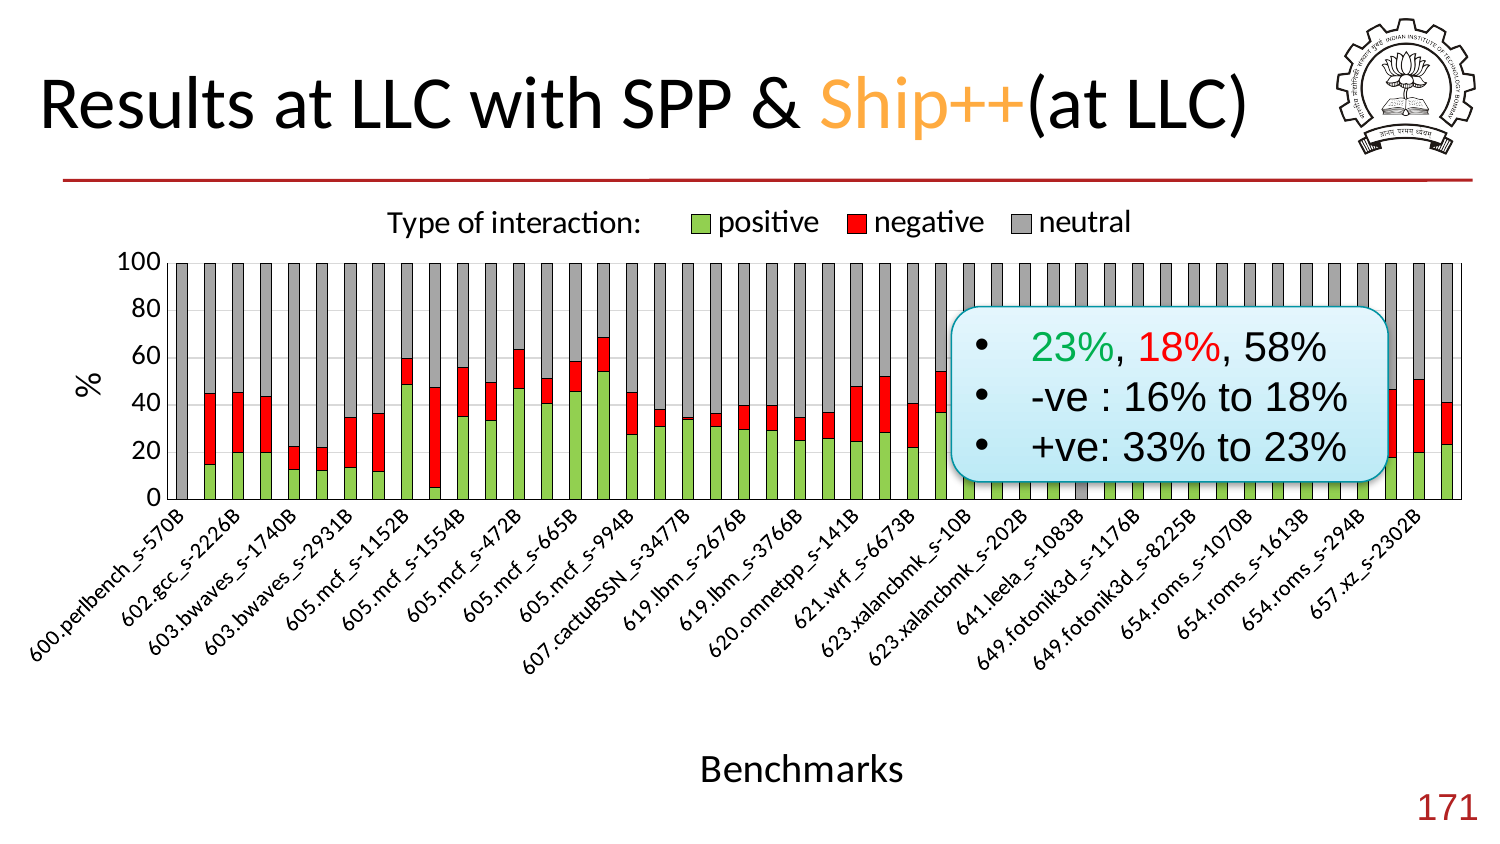

Results at LLC with SPP & Ship++(at LLC)

### Chart: Type of interaction:

| Category | positive | negative | neutral |
|---|---|---|---|
| 600.perlbench_s-570B | 0.0 | 0.0 | 100.0 |
| 602.gcc_s-1850B | 14.975790584340794 | 29.86224960474997 | 55.16195981090923 |
| 602.gcc_s-2226B | 19.791796888000285 | 25.46509816556071 | 54.743104946439004 |
| 602.gcc_s-734B | 20.048344926249325 | 23.619244945277206 | 56.33241012847348 |
| 603.bwaves_s-1740B | 12.526908960024578 | 9.793715167368573 | 77.67937587260685 |
| 603.bwaves_s-2609B | 12.353796642283193 | 9.773116703482732 | 77.87308665423409 |
| 603.bwaves_s-2931B | 13.401243118119579 | 21.540373309165485 | 65.05838357271494 |
| 603.bwaves_s-891B | 12.00971208465101 | 24.33734153723539 | 63.652946378113604 |
| 605.mcf_s-1152B | 48.63104371269948 | 11.29978847913107 | 40.069167808169446 |
| 605.mcf_s-1536B | 5.242550825572634 | 42.15226822148903 | 52.60518095293833 |
| 605.mcf_s-1554B | 35.28085104776431 | 20.48156950393301 | 44.23757944830268 |
| 605.mcf_s-1644B | 33.429298072131935 | 16.250254920937717 | 50.320447006930344 |
| 605.mcf_s-472B | 46.84789337327759 | 16.559545735924615 | 36.592560890797785 |
| 605.mcf_s-484B | 40.533087372757635 | 10.718590088199925 | 48.74832253904244 |
| 605.mcf_s-665B | 45.598816860475836 | 12.80726406361219 | 41.59391907591197 |
| 605.mcf_s-782B | 54.41677694655252 | 14.358103546060983 | 31.225119507386502 |
| 605.mcf_s-994B | 27.66245379550908 | 17.580744801034847 | 54.75680140345608 |
| 607.cactuBSSN_s-2421B | 30.84708181029846 | 7.37093994577447 | 61.78197824392707 |
| 607.cactuBSSN_s-3477B | 33.77253918874022 | 1.0895828928690086 | 65.13787791839077 |
| 607.cactuBSSN_s-4004B | 31.065853196612647 | 5.252834068342307 | 63.68131273504505 |
| 619.lbm_s-2676B | 29.565409194233233 | 10.334270770148255 | 60.100320035618516 |
| 619.lbm_s-2677B | 29.10723442363664 | 10.650859796479926 | 60.24190577988343 |
| 619.lbm_s-3766B | 25.184937388563366 | 9.60708780085735 | 65.20797481057929 |
| 619.lbm_s-4268B | 25.93228972364909 | 11.136539730823314 | 62.93117054552759 |
| 620.omnetpp_s-141B | 24.589197744804043 | 23.308881038783884 | 52.10192121641207 |
| 620.omnetpp_s-874B | 28.501689977166894 | 23.80371713137629 | 47.694592891456814 |
| 621.wrf_s-6673B | 21.9424536531763 | 18.842253419466598 | 59.2152929273571 |
| 621.wrf_s-8065B | 37.071030756990325 | 17.124922525088685 | 45.80404671792099 |
| 623.xalancbmk_s-10B | 24.609277272220332 | 17.393152216833403 | 57.99757051094626 |
| 623.xalancbmk_s-165B | 24.484913829410875 | 1.4594810110233214 | 74.0556051595658 |
| 623.xalancbmk_s-202B | 23.969676135075108 | 0.779514832559998 | 75.2508090323649 |
| 628.pop2_s-17B | 18.083037399530713 | 10.538303108882603 | 71.37865949158669 |
| 641.leela_s-1083B | 0.0 | 0.0 | 100.0 |
| 649.fotonik3d_s-10881B | 13.289582585983348 | 17.55914908782271 | 69.15126832619394 |
| 649.fotonik3d_s-1176B | 12.089596118365769 | 33.96846635168514 | 53.941937529949094 |
| 649.fotonik3d_s-7084B | 14.094805584659357 | 23.95474524342653 | 61.950449171914116 |
| 649.fotonik3d_s-8225B | 12.22003883854263 | 34.37742740891437 | 53.402533752543 |
| 654.roms_s-1007B | 18.19897901940985 | 26.052956355884664 | 55.748064624705485 |
| 654.roms_s-1070B | 16.87585633745873 | 28.50587363266773 | 54.61827002987354 |
| 654.roms_s-1390B | 17.941928827992946 | 29.025944311067697 | 53.03212686093936 |
| 654.roms_s-1613B | 16.907422211480664 | 30.21683491668061 | 52.875742871838725 |
| 654.roms_s-293B | 19.08377146862951 | 26.290220820189276 | 54.62600771118121 |
| 654.roms_s-294B | 21.042788502445823 | 22.130864296145543 | 56.82634720140863 |
| 654.roms_s-523B | 17.993712842828348 | 28.720447086732204 | 53.28584007043945 |
| 657.xz_s-2302B | 20.054384772263766 | 30.701903467029233 | 49.243711760707 |
| Mean | 23.36155231143508 | 17.928809823571523 | 58.70963786499339 |
23%, 18%, 58%
-ve : 16% to 18%
+ve: 33% to 23%
171